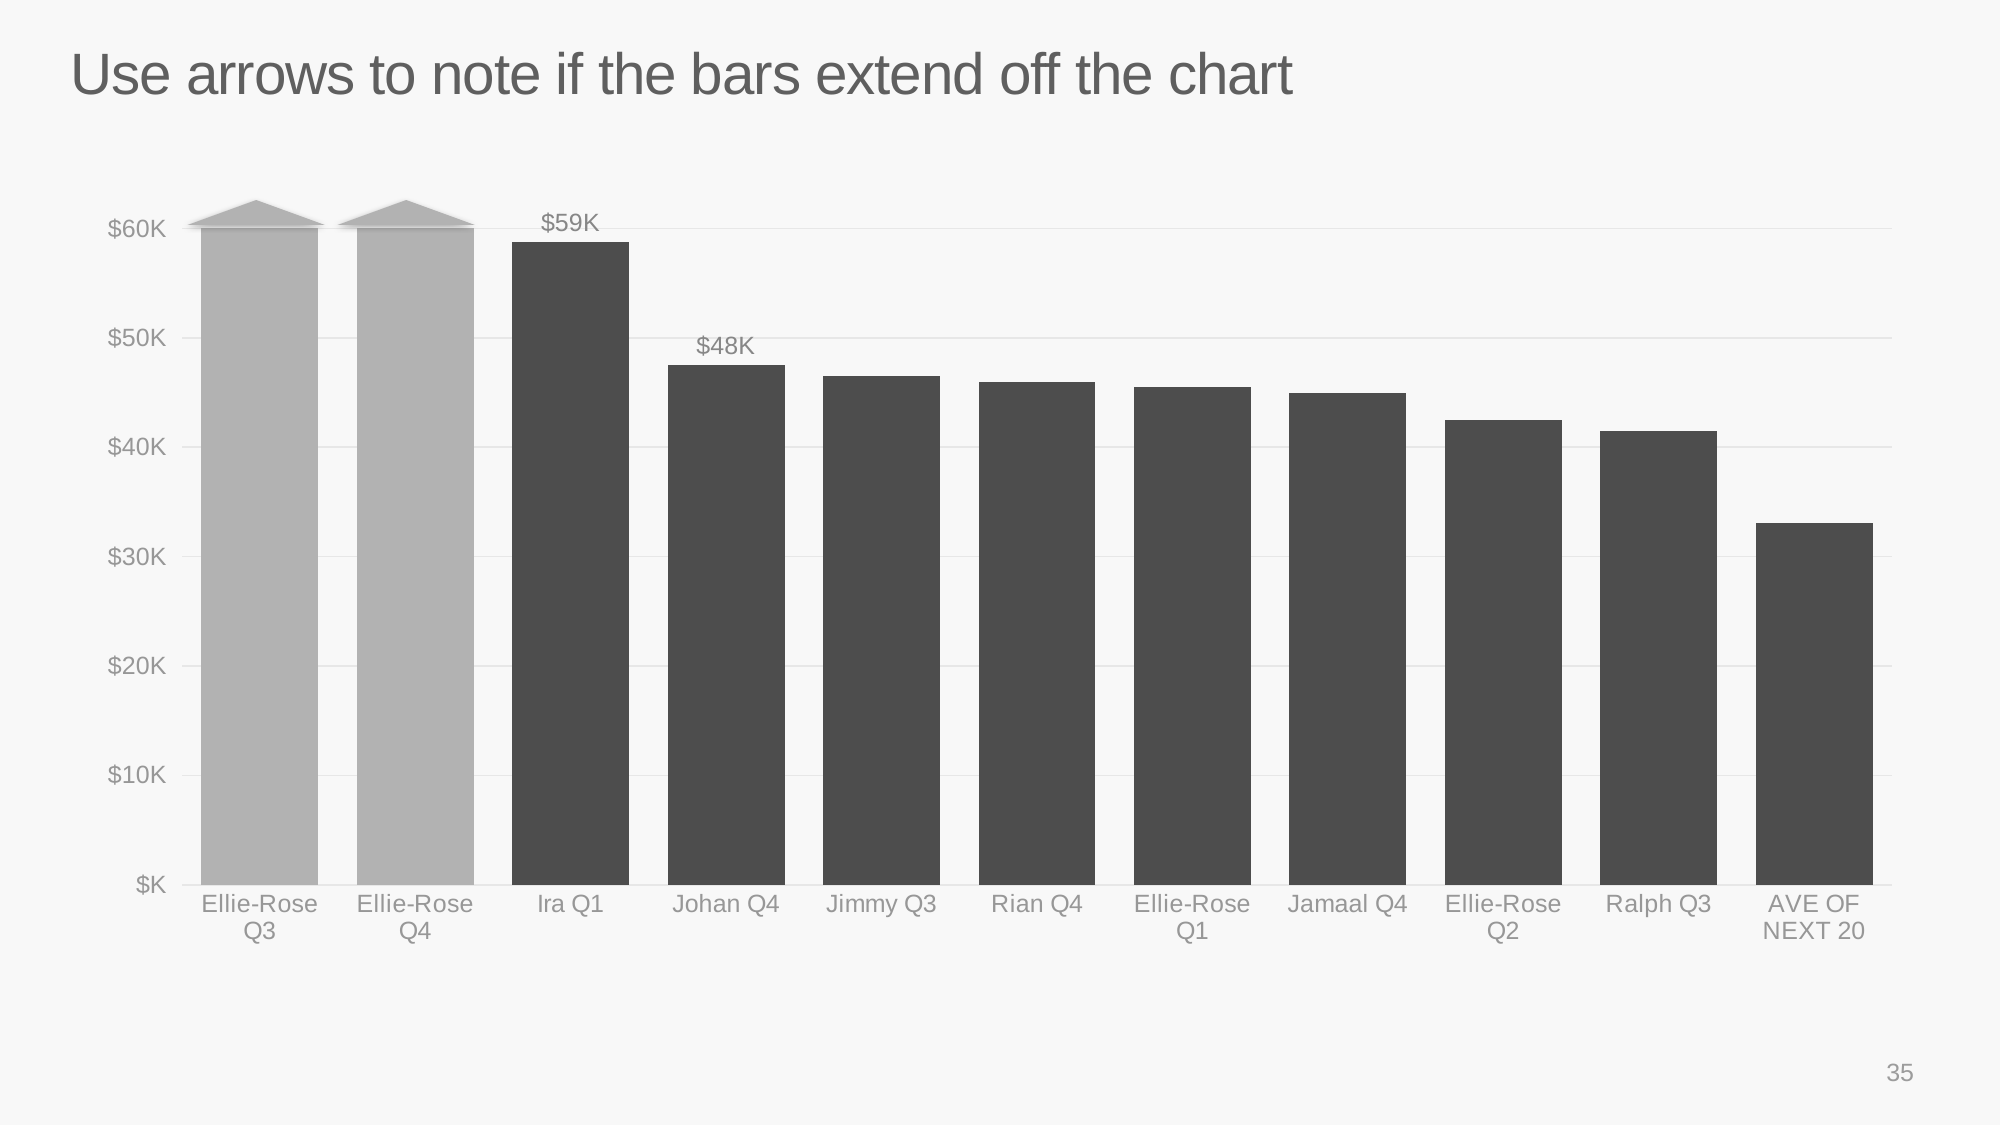

# Use arrows to note if the bars extend off the chart

### Chart

| Category | Sales |
|---|---|
| Ellie-Rose Q3 | 169500.0 |
| Ellie-Rose Q4 | 109500.0 |
| Ira Q1 | 58800.0 |
| Johan Q4 | 47500.0 |
| Jimmy Q3 | 46500.0 |
| Rian Q4 | 46000.0 |
| Ellie-Rose Q1 | 45500.0 |
| Jamaal Q4 | 45000.0 |
| Ellie-Rose Q2 | 42500.0 |
| Ralph Q3 | 41500.0 |
| AVE OF NEXT 20 | 33092.10526315789 |

35